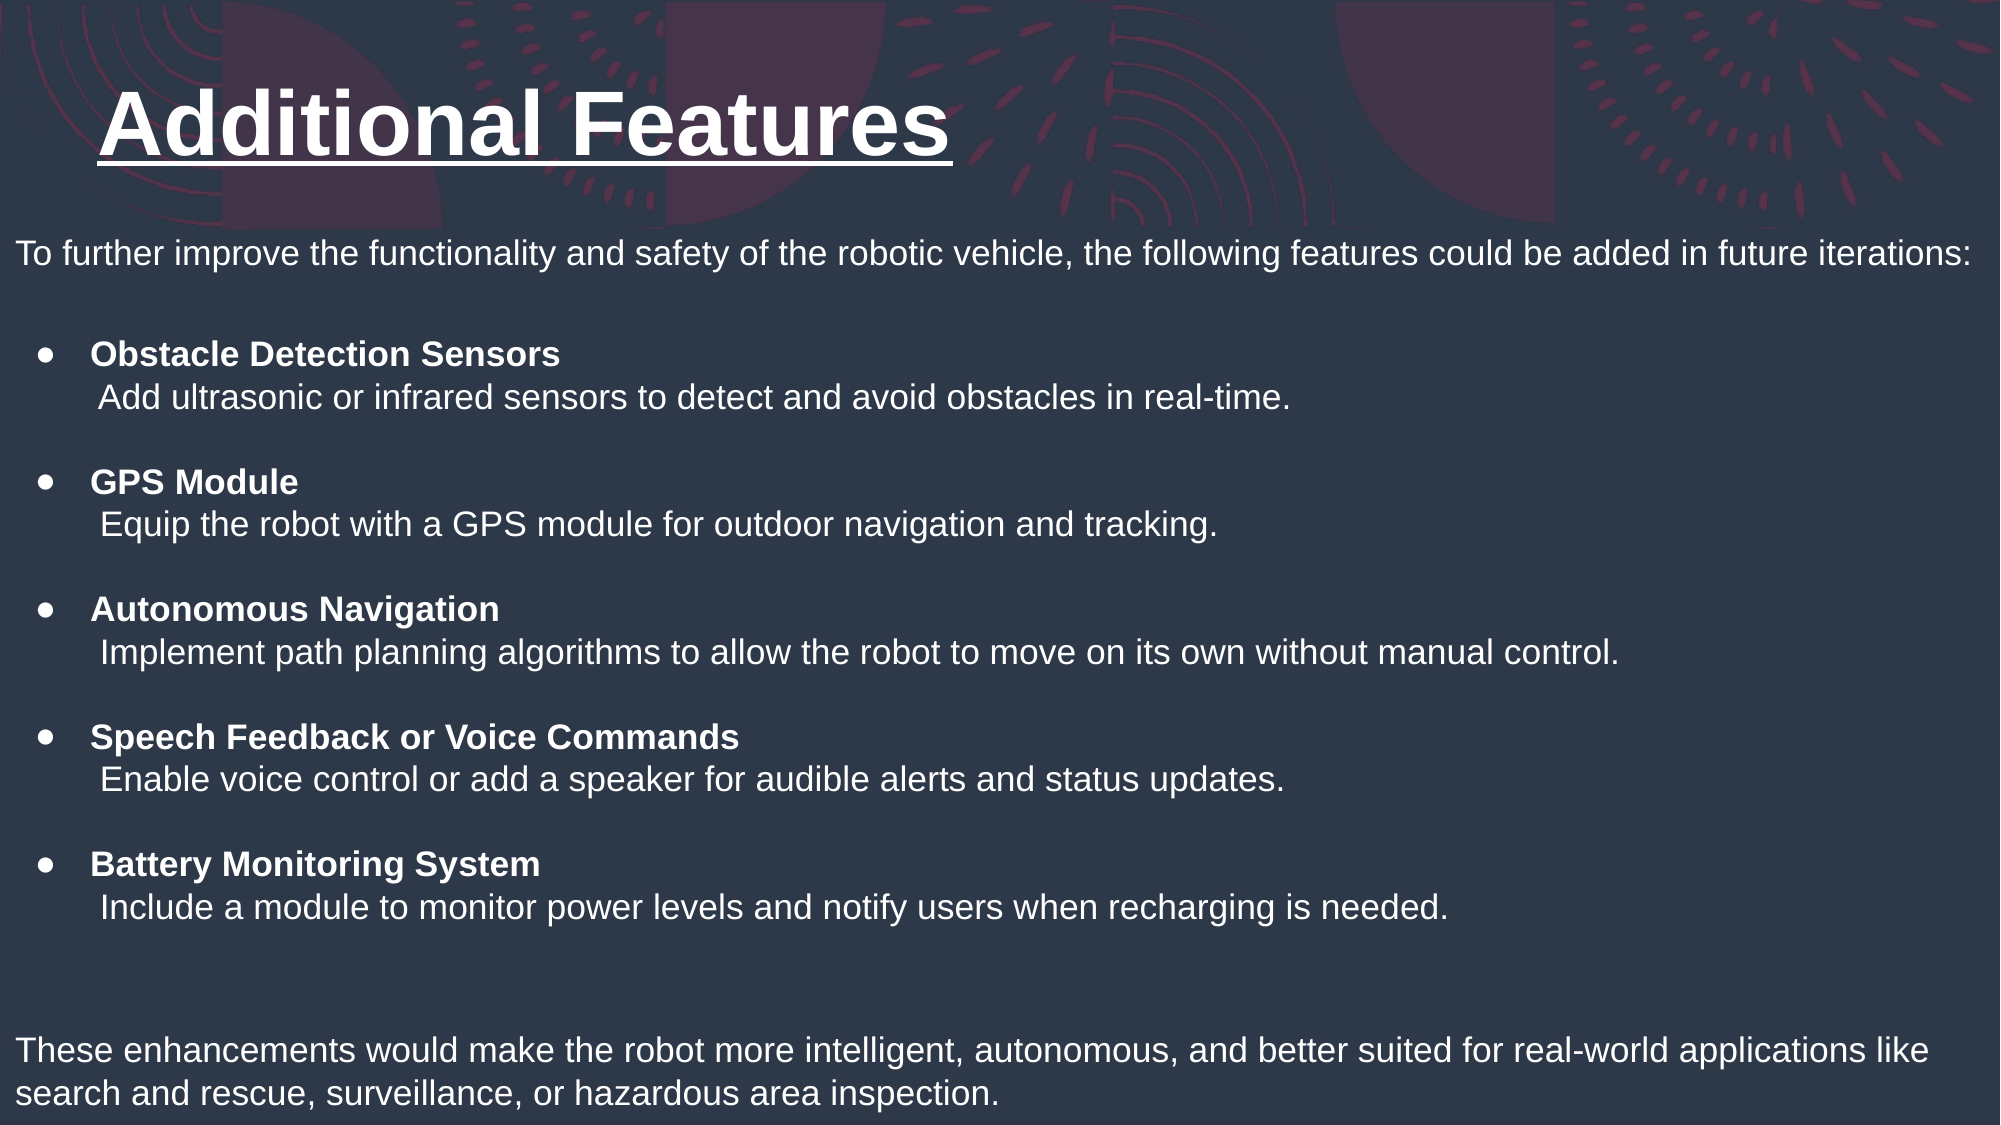

Additional Features
To further improve the functionality and safety of the robotic vehicle, the following features could be added in future iterations:
Obstacle Detection Sensors
 Add ultrasonic or infrared sensors to detect and avoid obstacles in real-time.
GPS Module
 Equip the robot with a GPS module for outdoor navigation and tracking.
Autonomous Navigation
 Implement path planning algorithms to allow the robot to move on its own without manual control.
Speech Feedback or Voice Commands
 Enable voice control or add a speaker for audible alerts and status updates.
Battery Monitoring System
 Include a module to monitor power levels and notify users when recharging is needed.
These enhancements would make the robot more intelligent, autonomous, and better suited for real-world applications like search and rescue, surveillance, or hazardous area inspection.